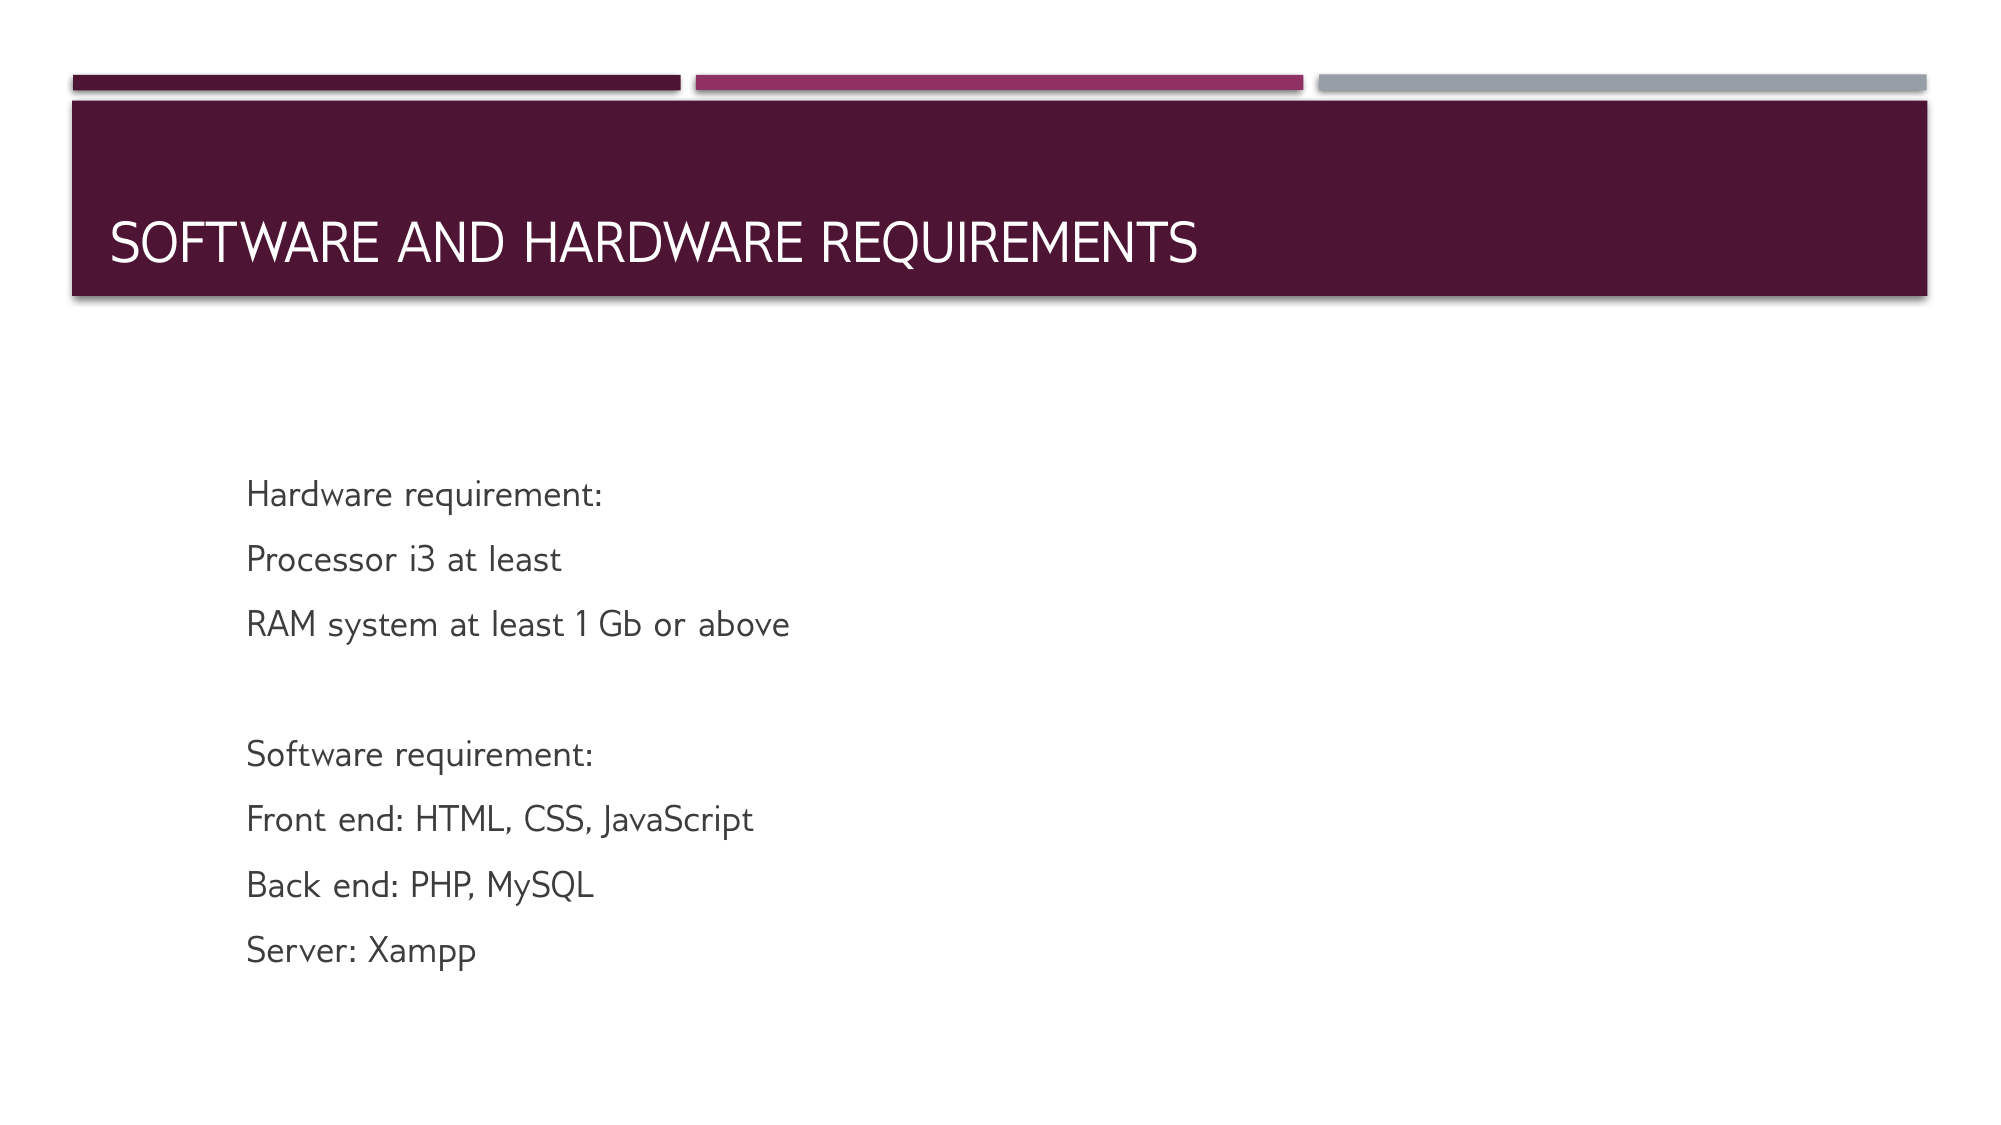

# Software and hardware requirements
    Hardware requirement:
    Processor i3 at least
    RAM system at least 1 Gb or above

    Software requirement:
    Front end: HTML, CSS, JavaScript
    Back end: PHP, MySQL
    Server: Xampp